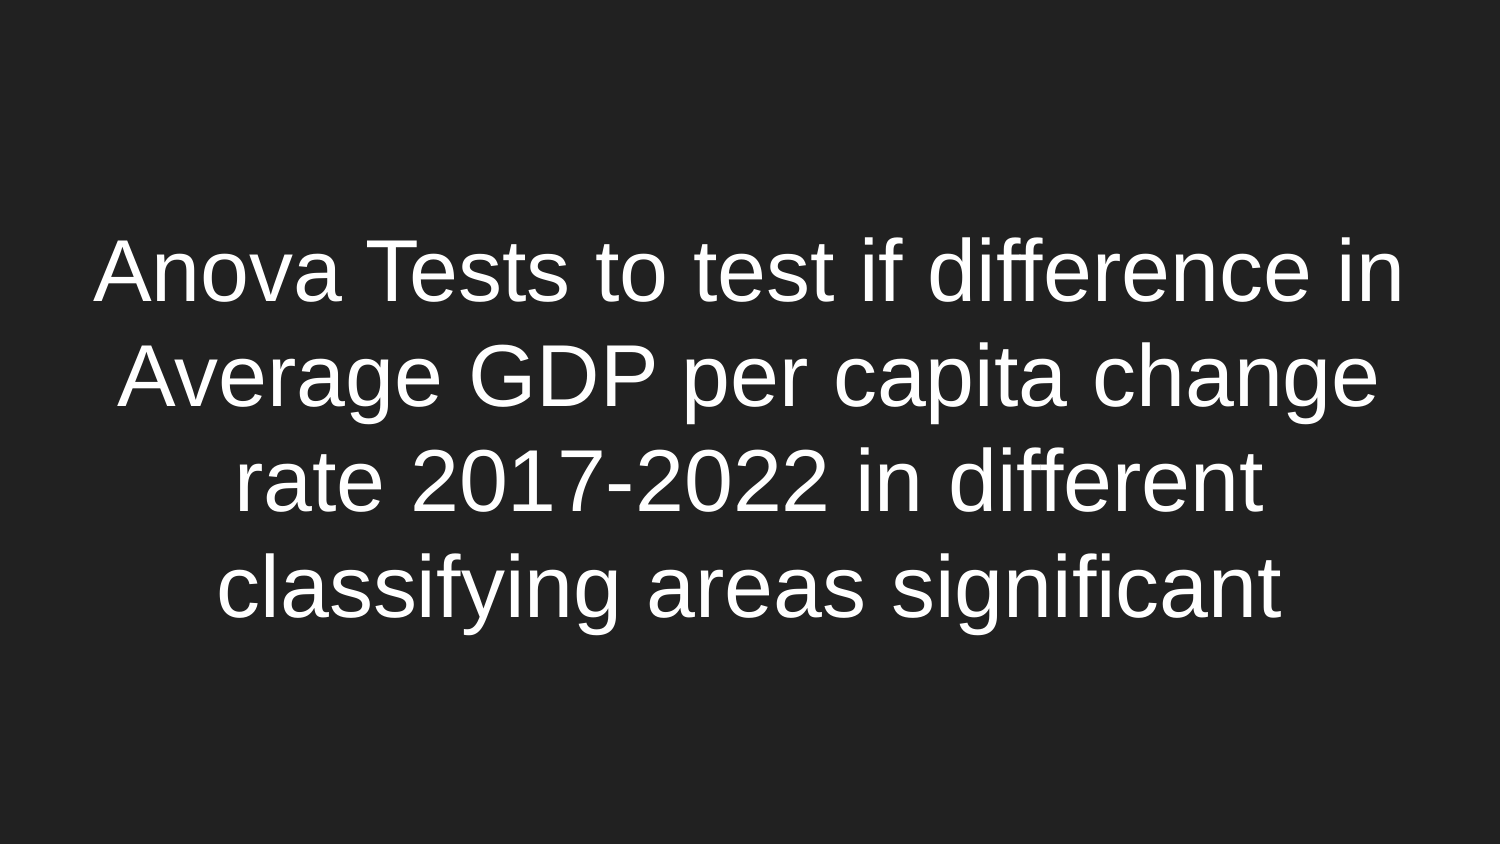

# Anova Tests to test if difference in Average GDP per capita change rate 2017-2022 in different classifying areas significant